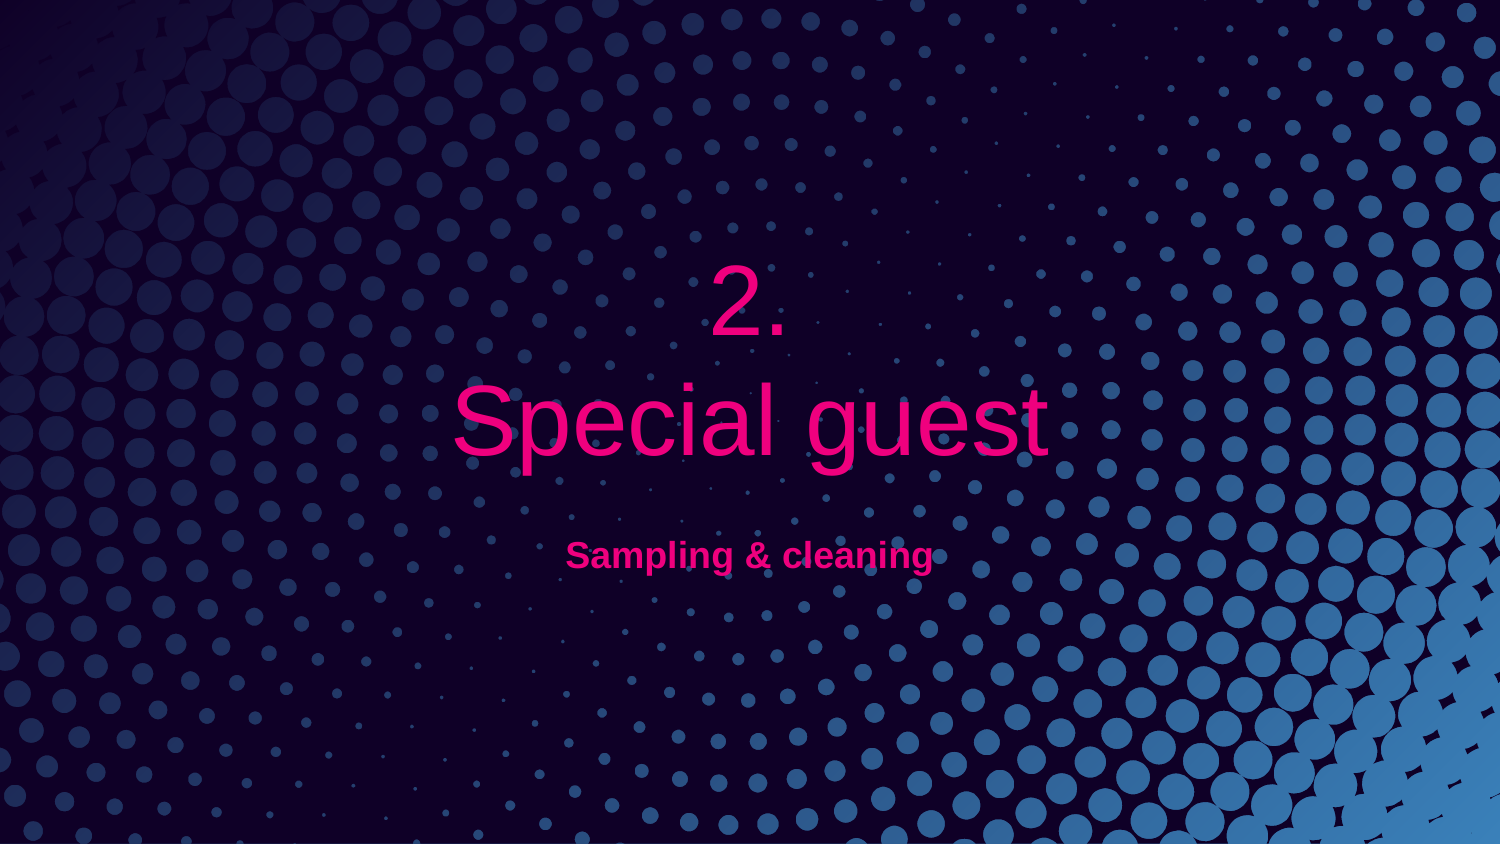

# 2.
Special guest
Sampling & cleaning